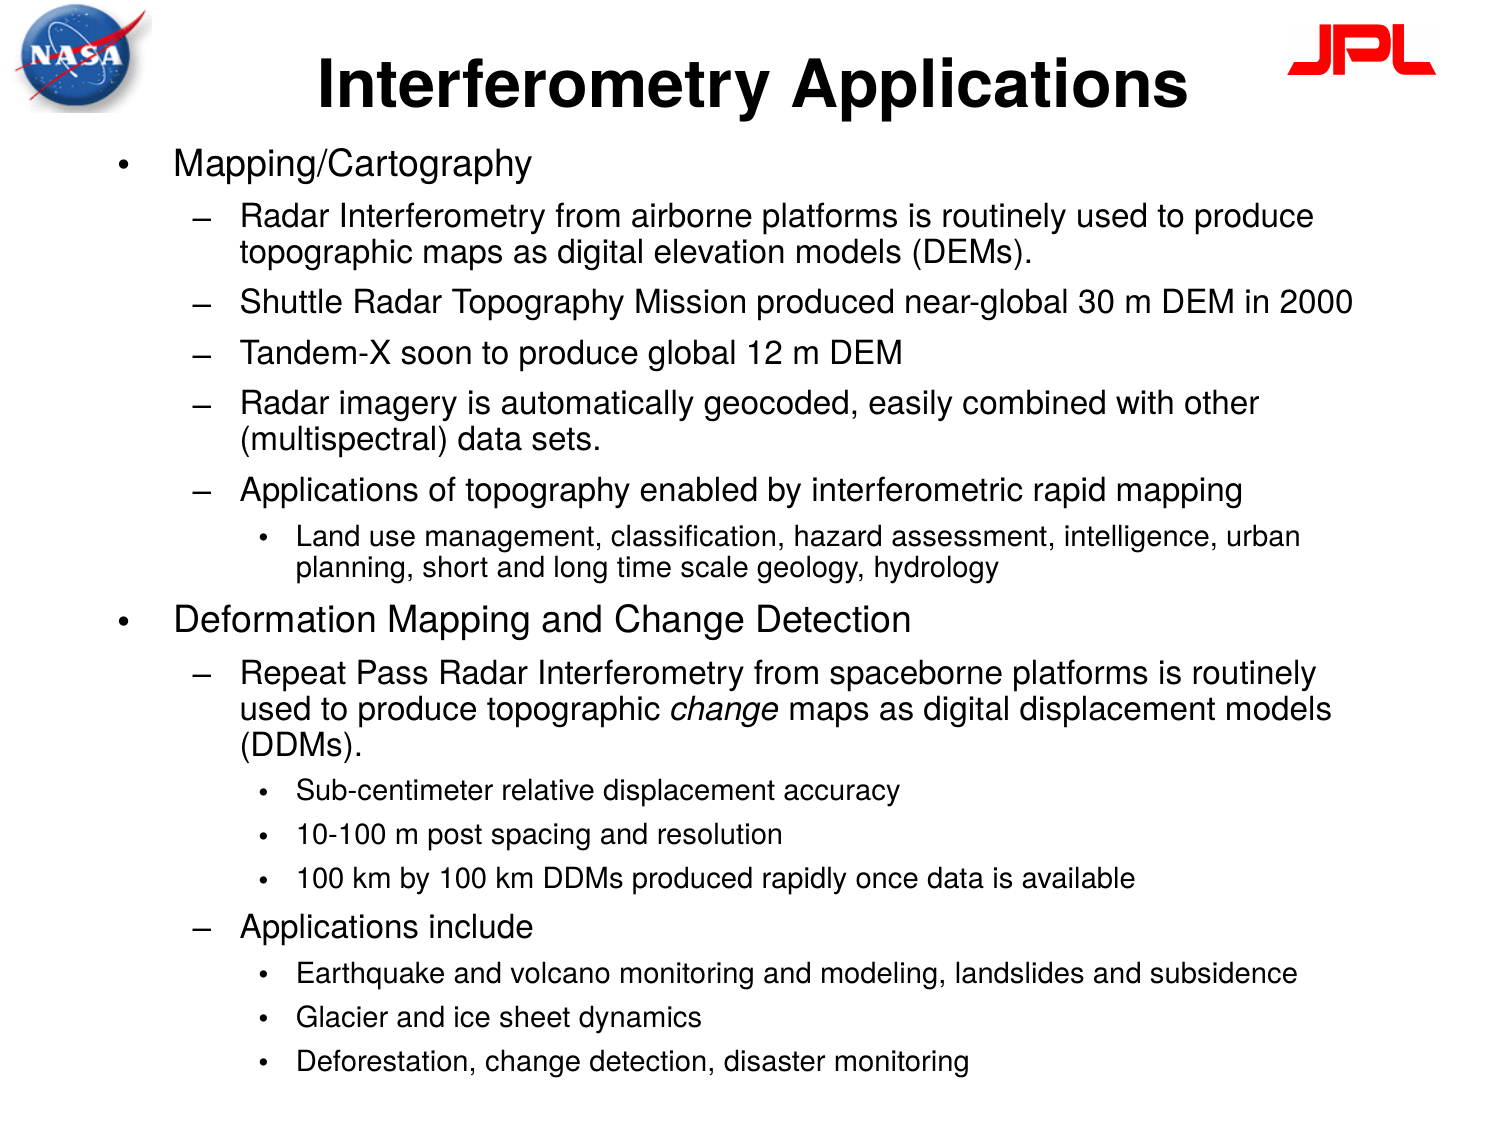

# Interferometry Applications
Mapping/Cartography
Radar Interferometry from airborne platforms is routinely used to produce topographic maps as digital elevation models (DEMs).
Shuttle Radar Topography Mission produced near-global 30 m DEM in 2000
Tandem-X soon to produce global 12 m DEM
Radar imagery is automatically geocoded, easily combined with other (multispectral) data sets.
Applications of topography enabled by interferometric rapid mapping
Land use management, classification, hazard assessment, intelligence, urban planning, short and long time scale geology, hydrology
Deformation Mapping and Change Detection
Repeat Pass Radar Interferometry from spaceborne platforms is routinely used to produce topographic change maps as digital displacement models (DDMs).
Sub-centimeter relative displacement accuracy
10-100 m post spacing and resolution
100 km by 100 km DDMs produced rapidly once data is available
Applications include
Earthquake and volcano monitoring and modeling, landslides and subsidence
Glacier and ice sheet dynamics
Deforestation, change detection, disaster monitoring